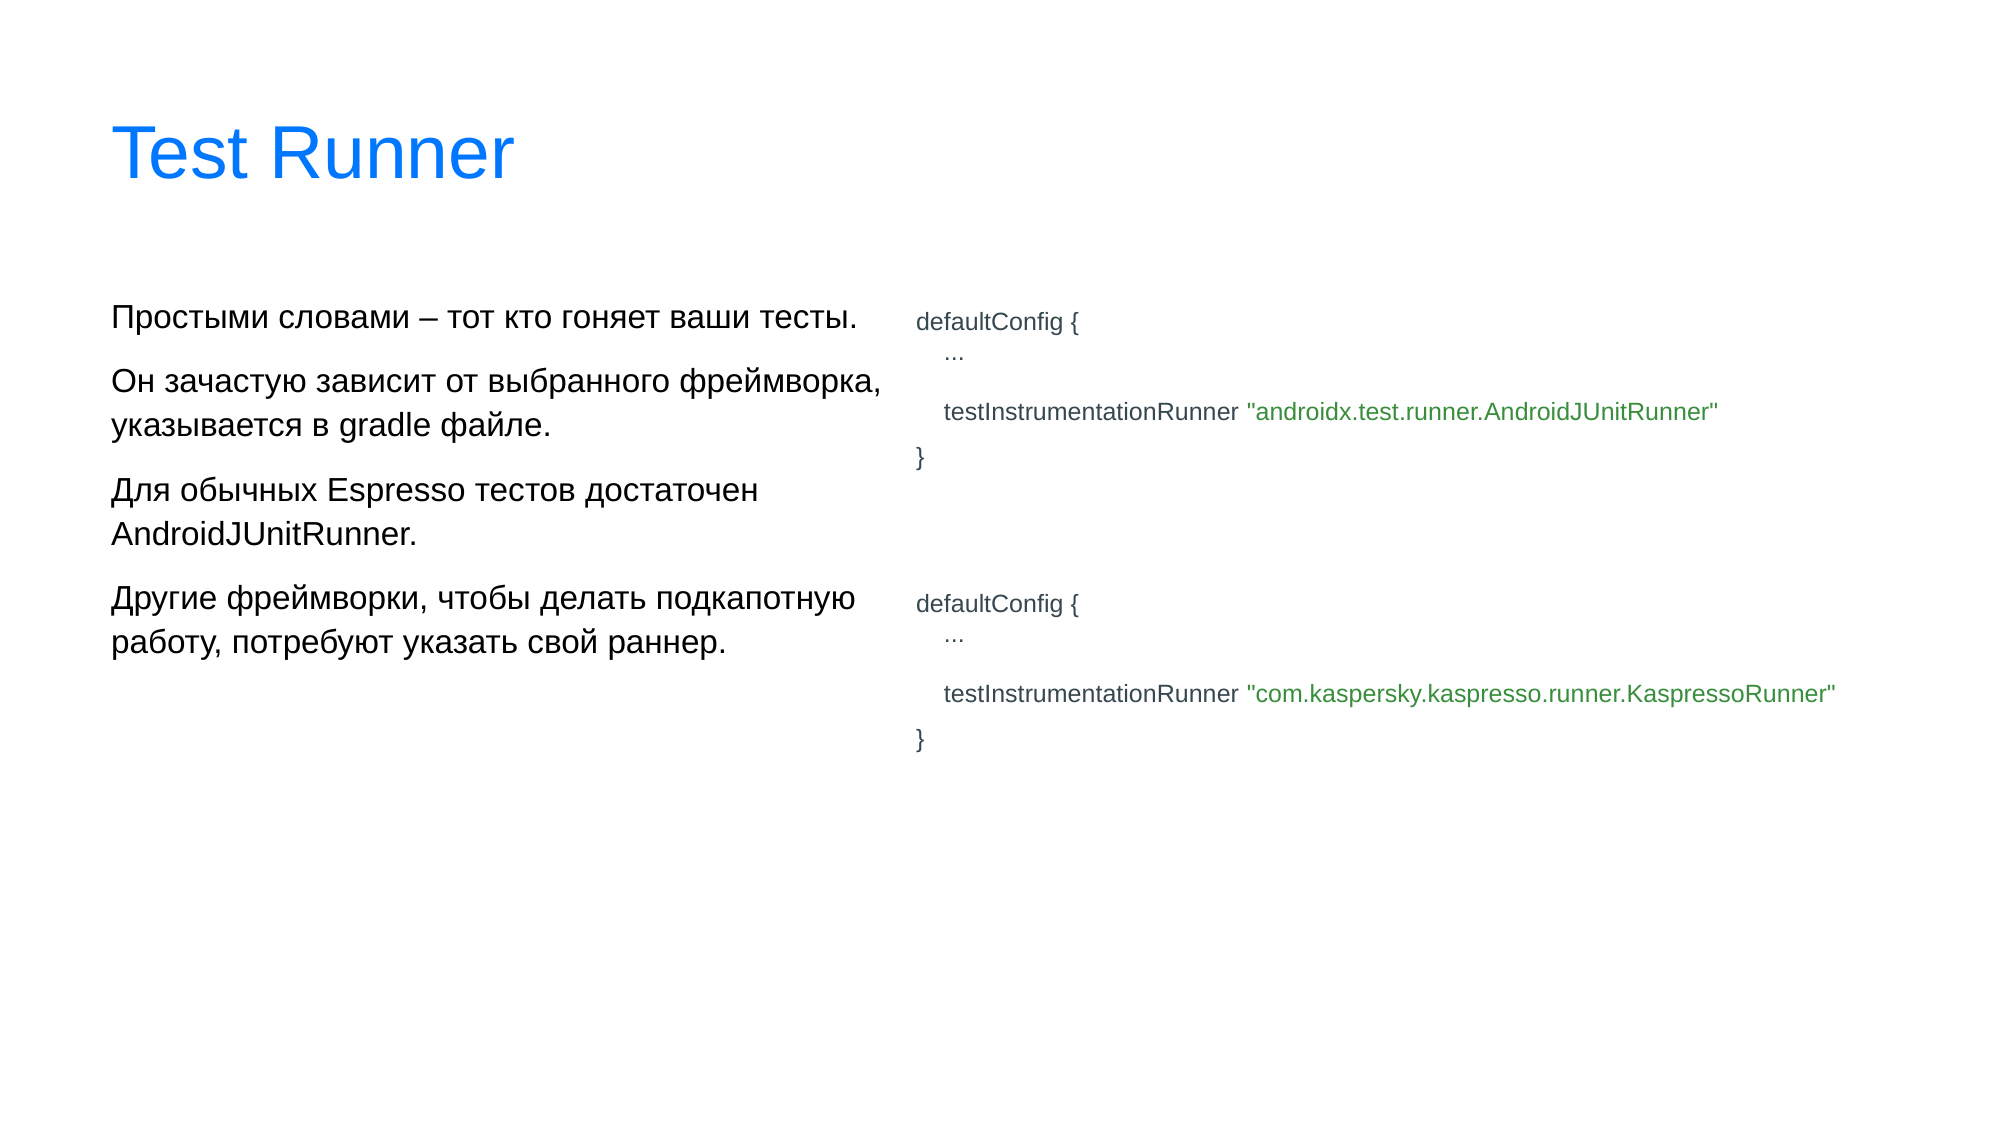

# Test Runner
Простыми словами – тот кто гоняет ваши тесты.
Он зачастую зависит от выбранного фреймворка, указывается в gradle файле.
Для обычных Espresso тестов достаточен AndroidJUnitRunner.
Другие фреймворки, чтобы делать подкапотную работу, потребуют указать свой раннер.
defaultConfig {
    ...

    testInstrumentationRunner "androidx.test.runner.AndroidJUnitRunner"
}
defaultConfig {
    ...

    testInstrumentationRunner "com.kaspersky.kaspresso.runner.KaspressoRunner"
}